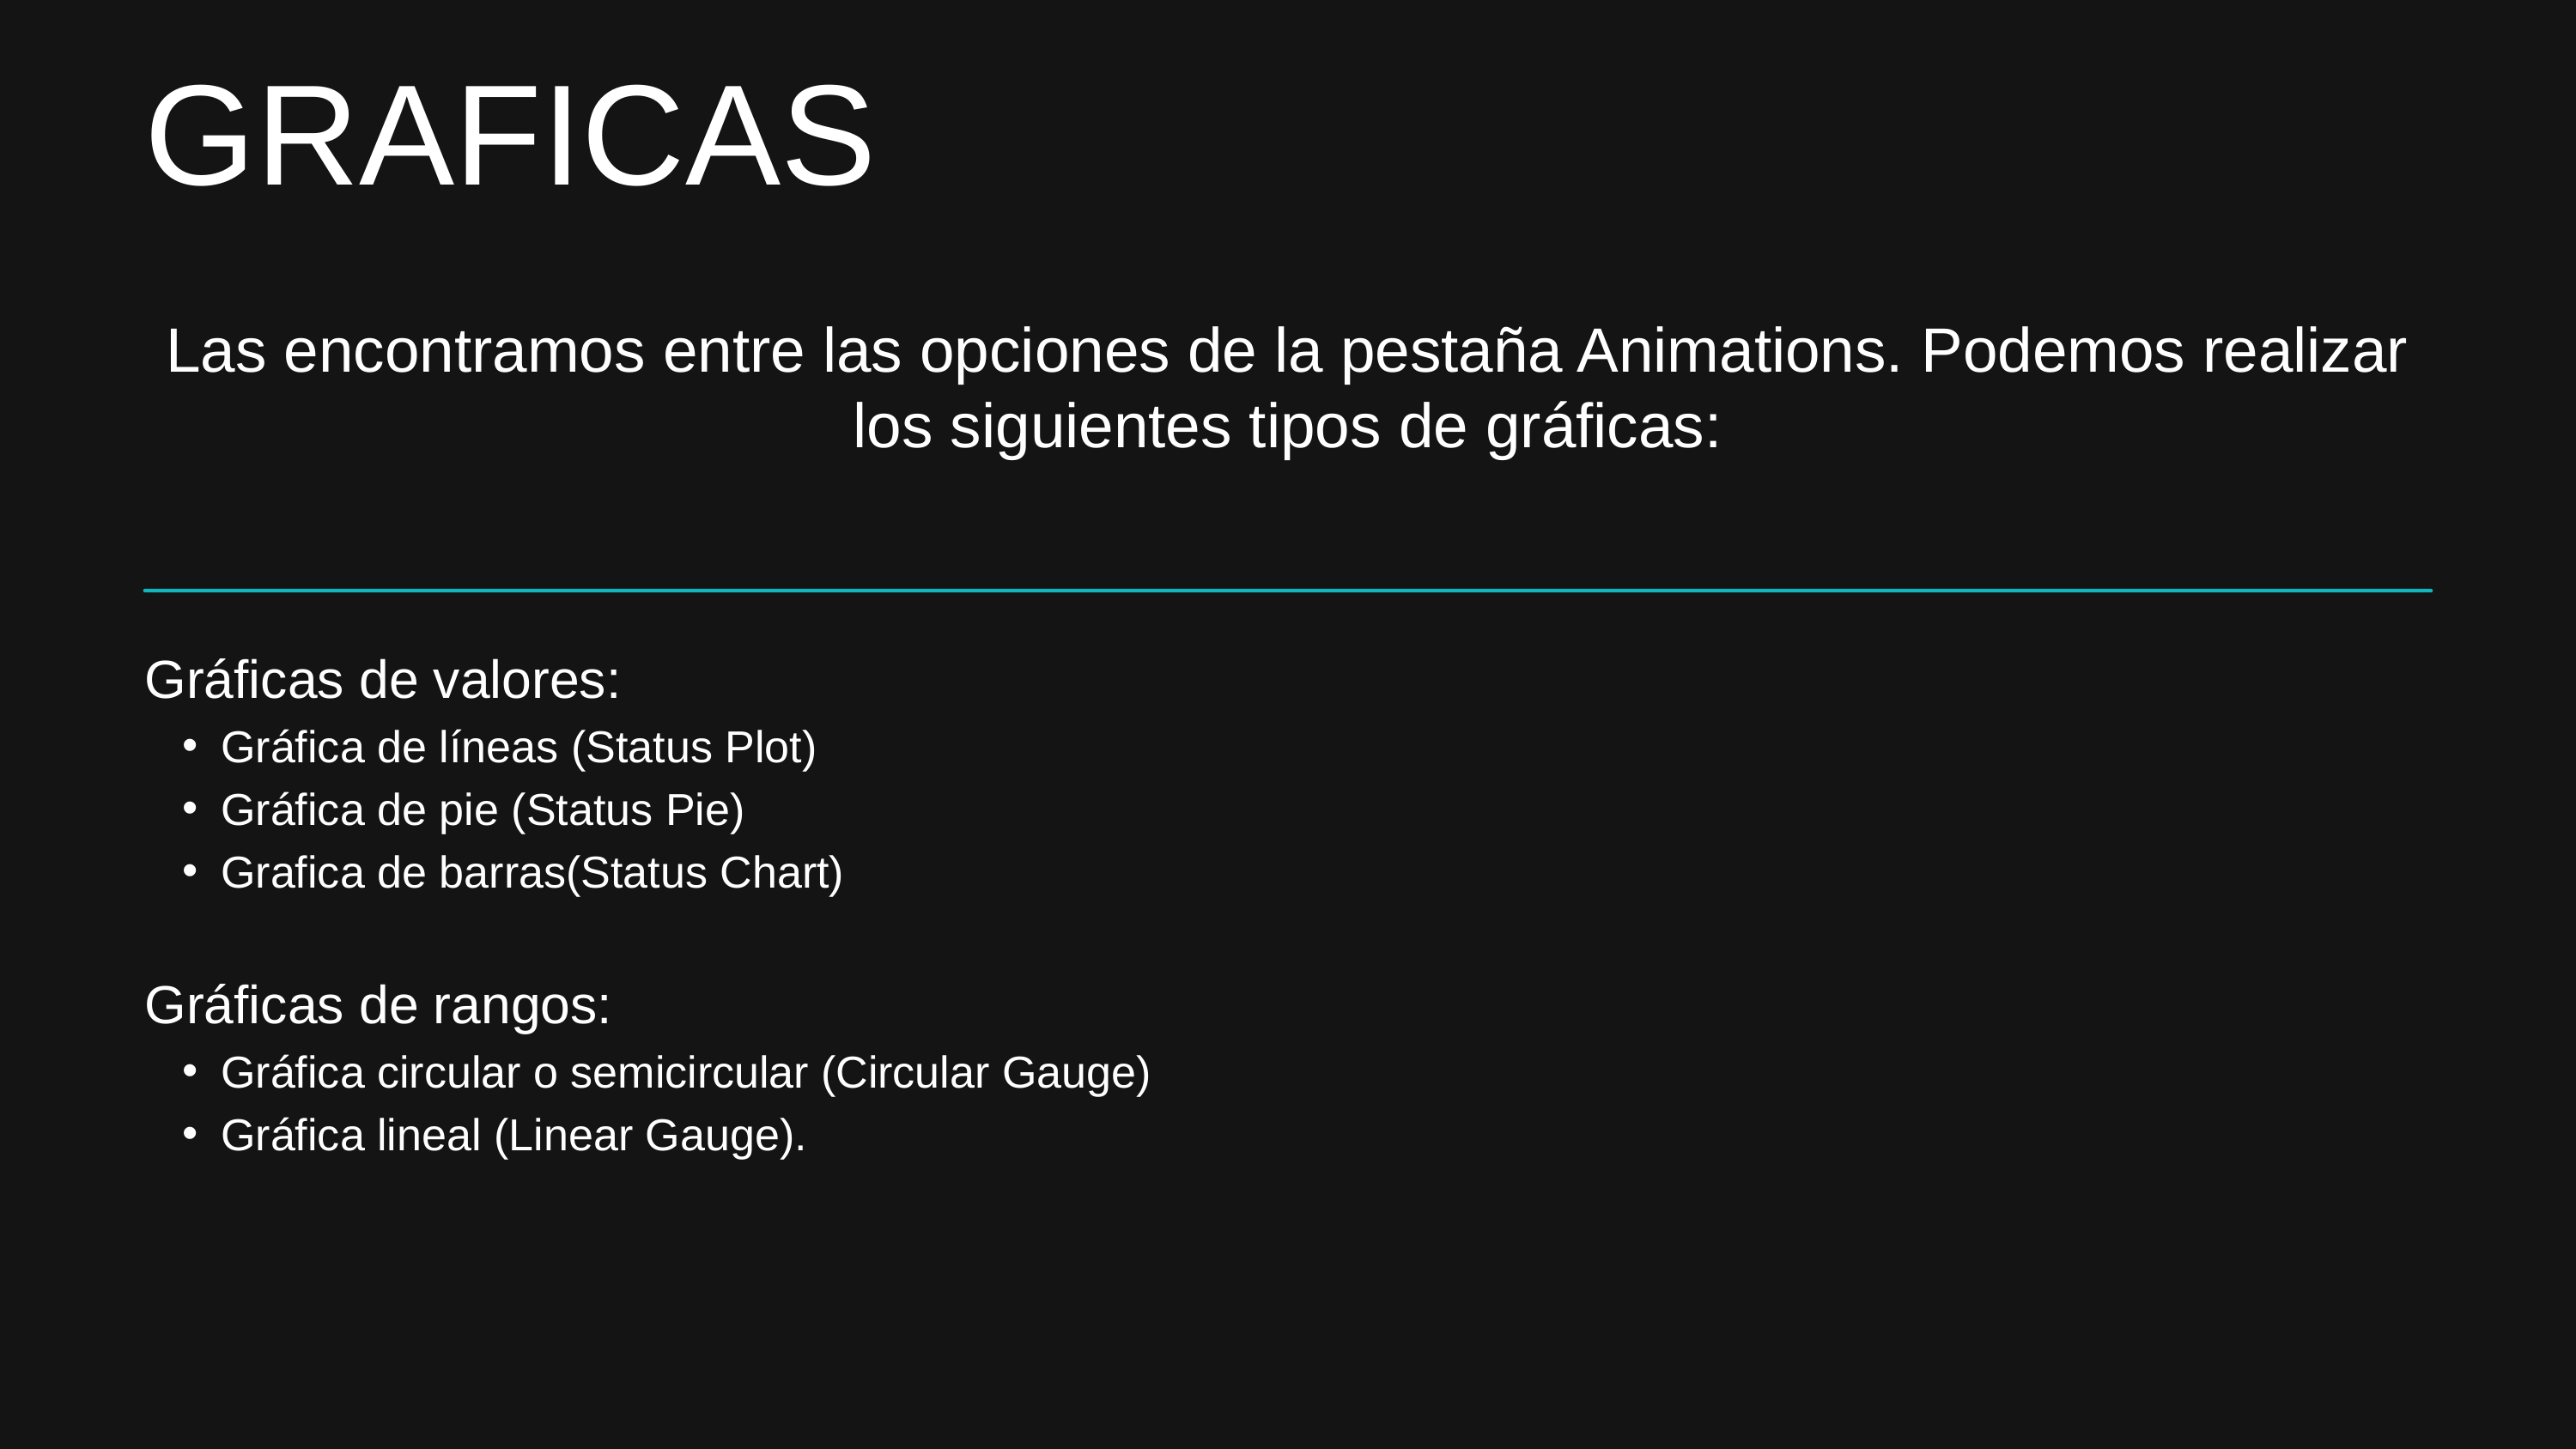

GRAFICAS

Las encontramos entre las opciones de la pestaña Animations. Podemos realizar los siguientes tipos de gráficas:

Gráficas de valores:
Gráfica de líneas (Status Plot)
Gráfica de pie (Status Pie)
Grafica de barras(Status Chart)

Gráficas de rangos:
Gráfica circular o semicircular (Circular Gauge)
Gráfica lineal (Linear Gauge).